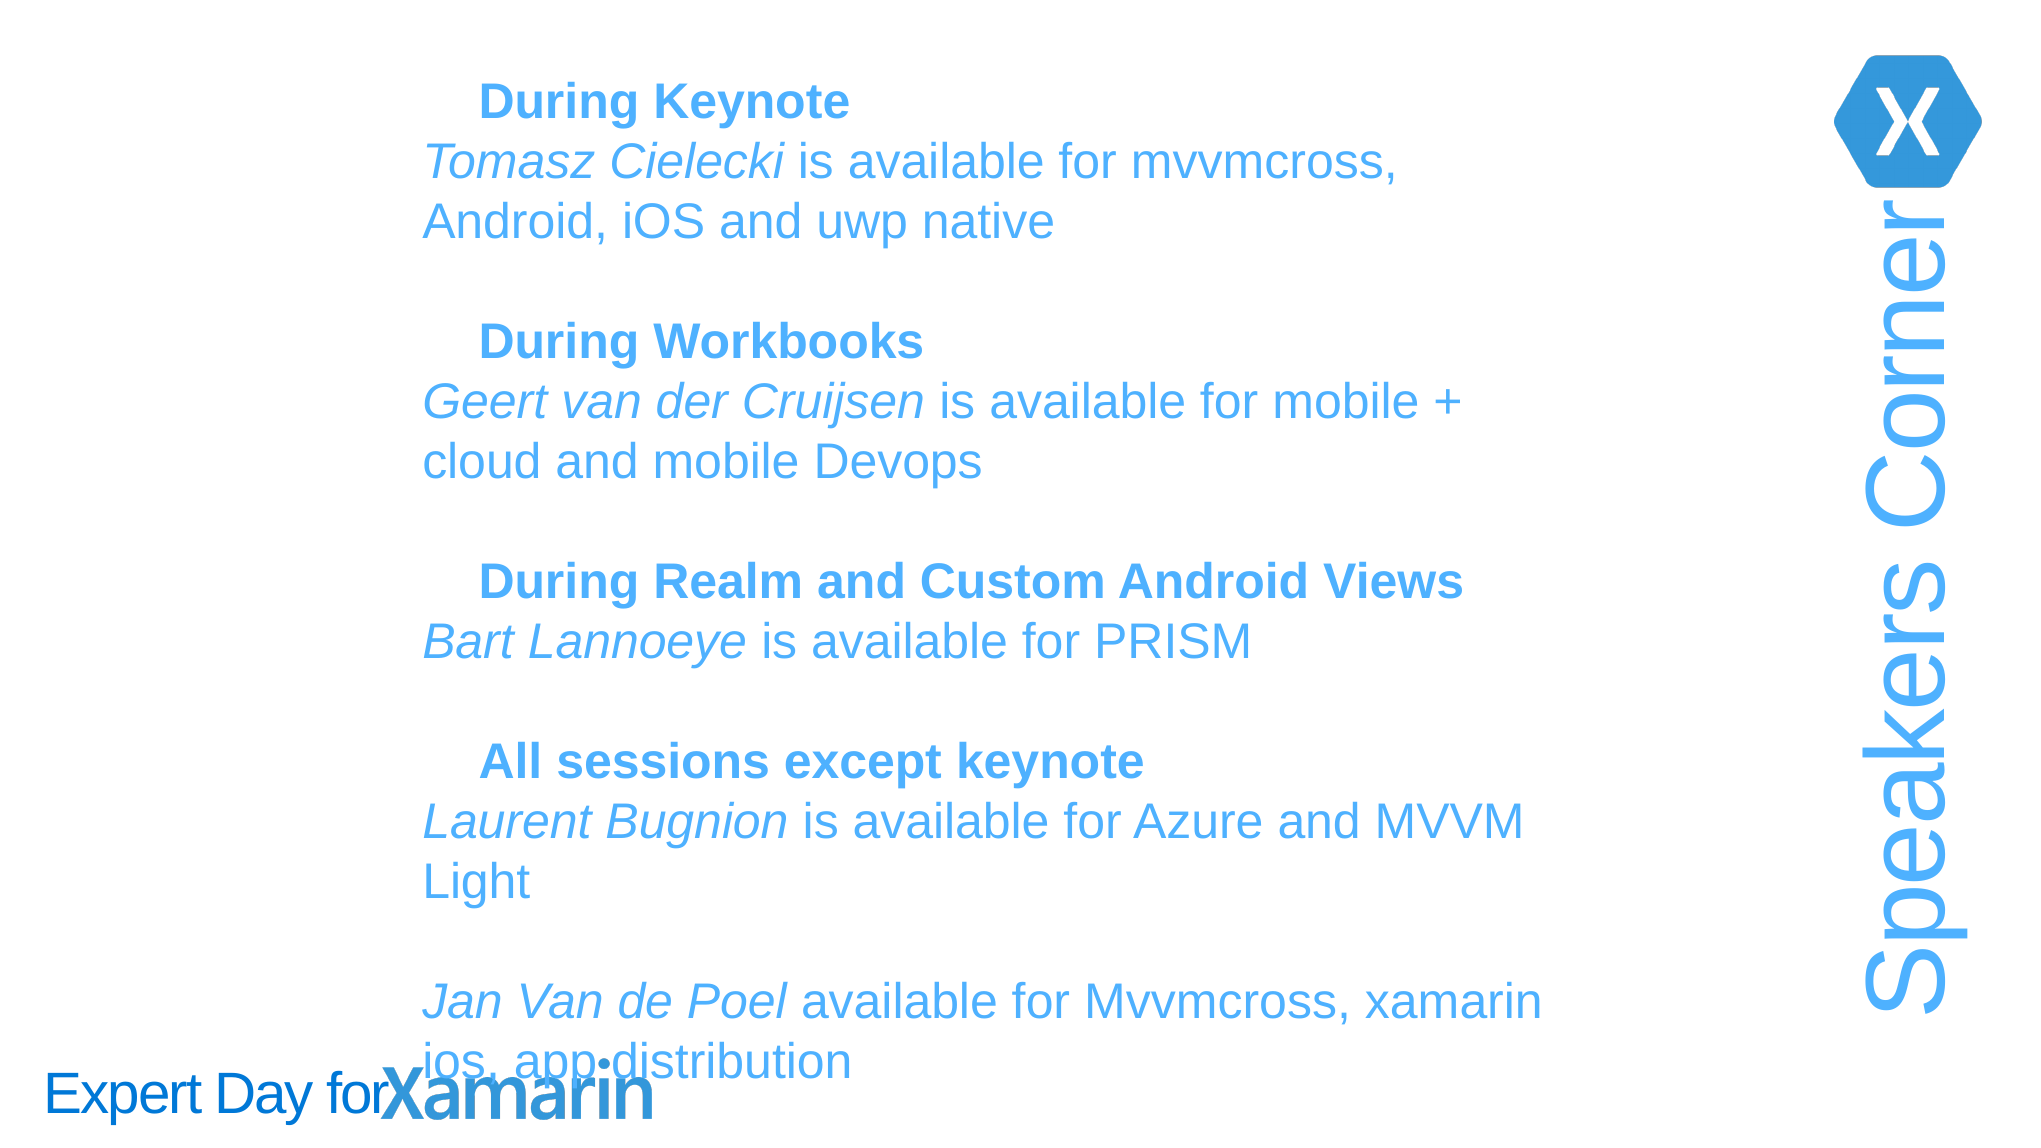

# Speakers Corner
During Keynote
Tomasz Cielecki is available for mvvmcross, Android, iOS and uwp native

During Workbooks
Geert van der Cruijsen is available for mobile + cloud and mobile Devops

During Realm and Custom Android Views
Bart Lannoeye is available for PRISM

All sessions except keynote
Laurent Bugnion is available for Azure and MVVM Light

Jan Van de Poel available for Mvvmcross, xamarin ios, app distribution